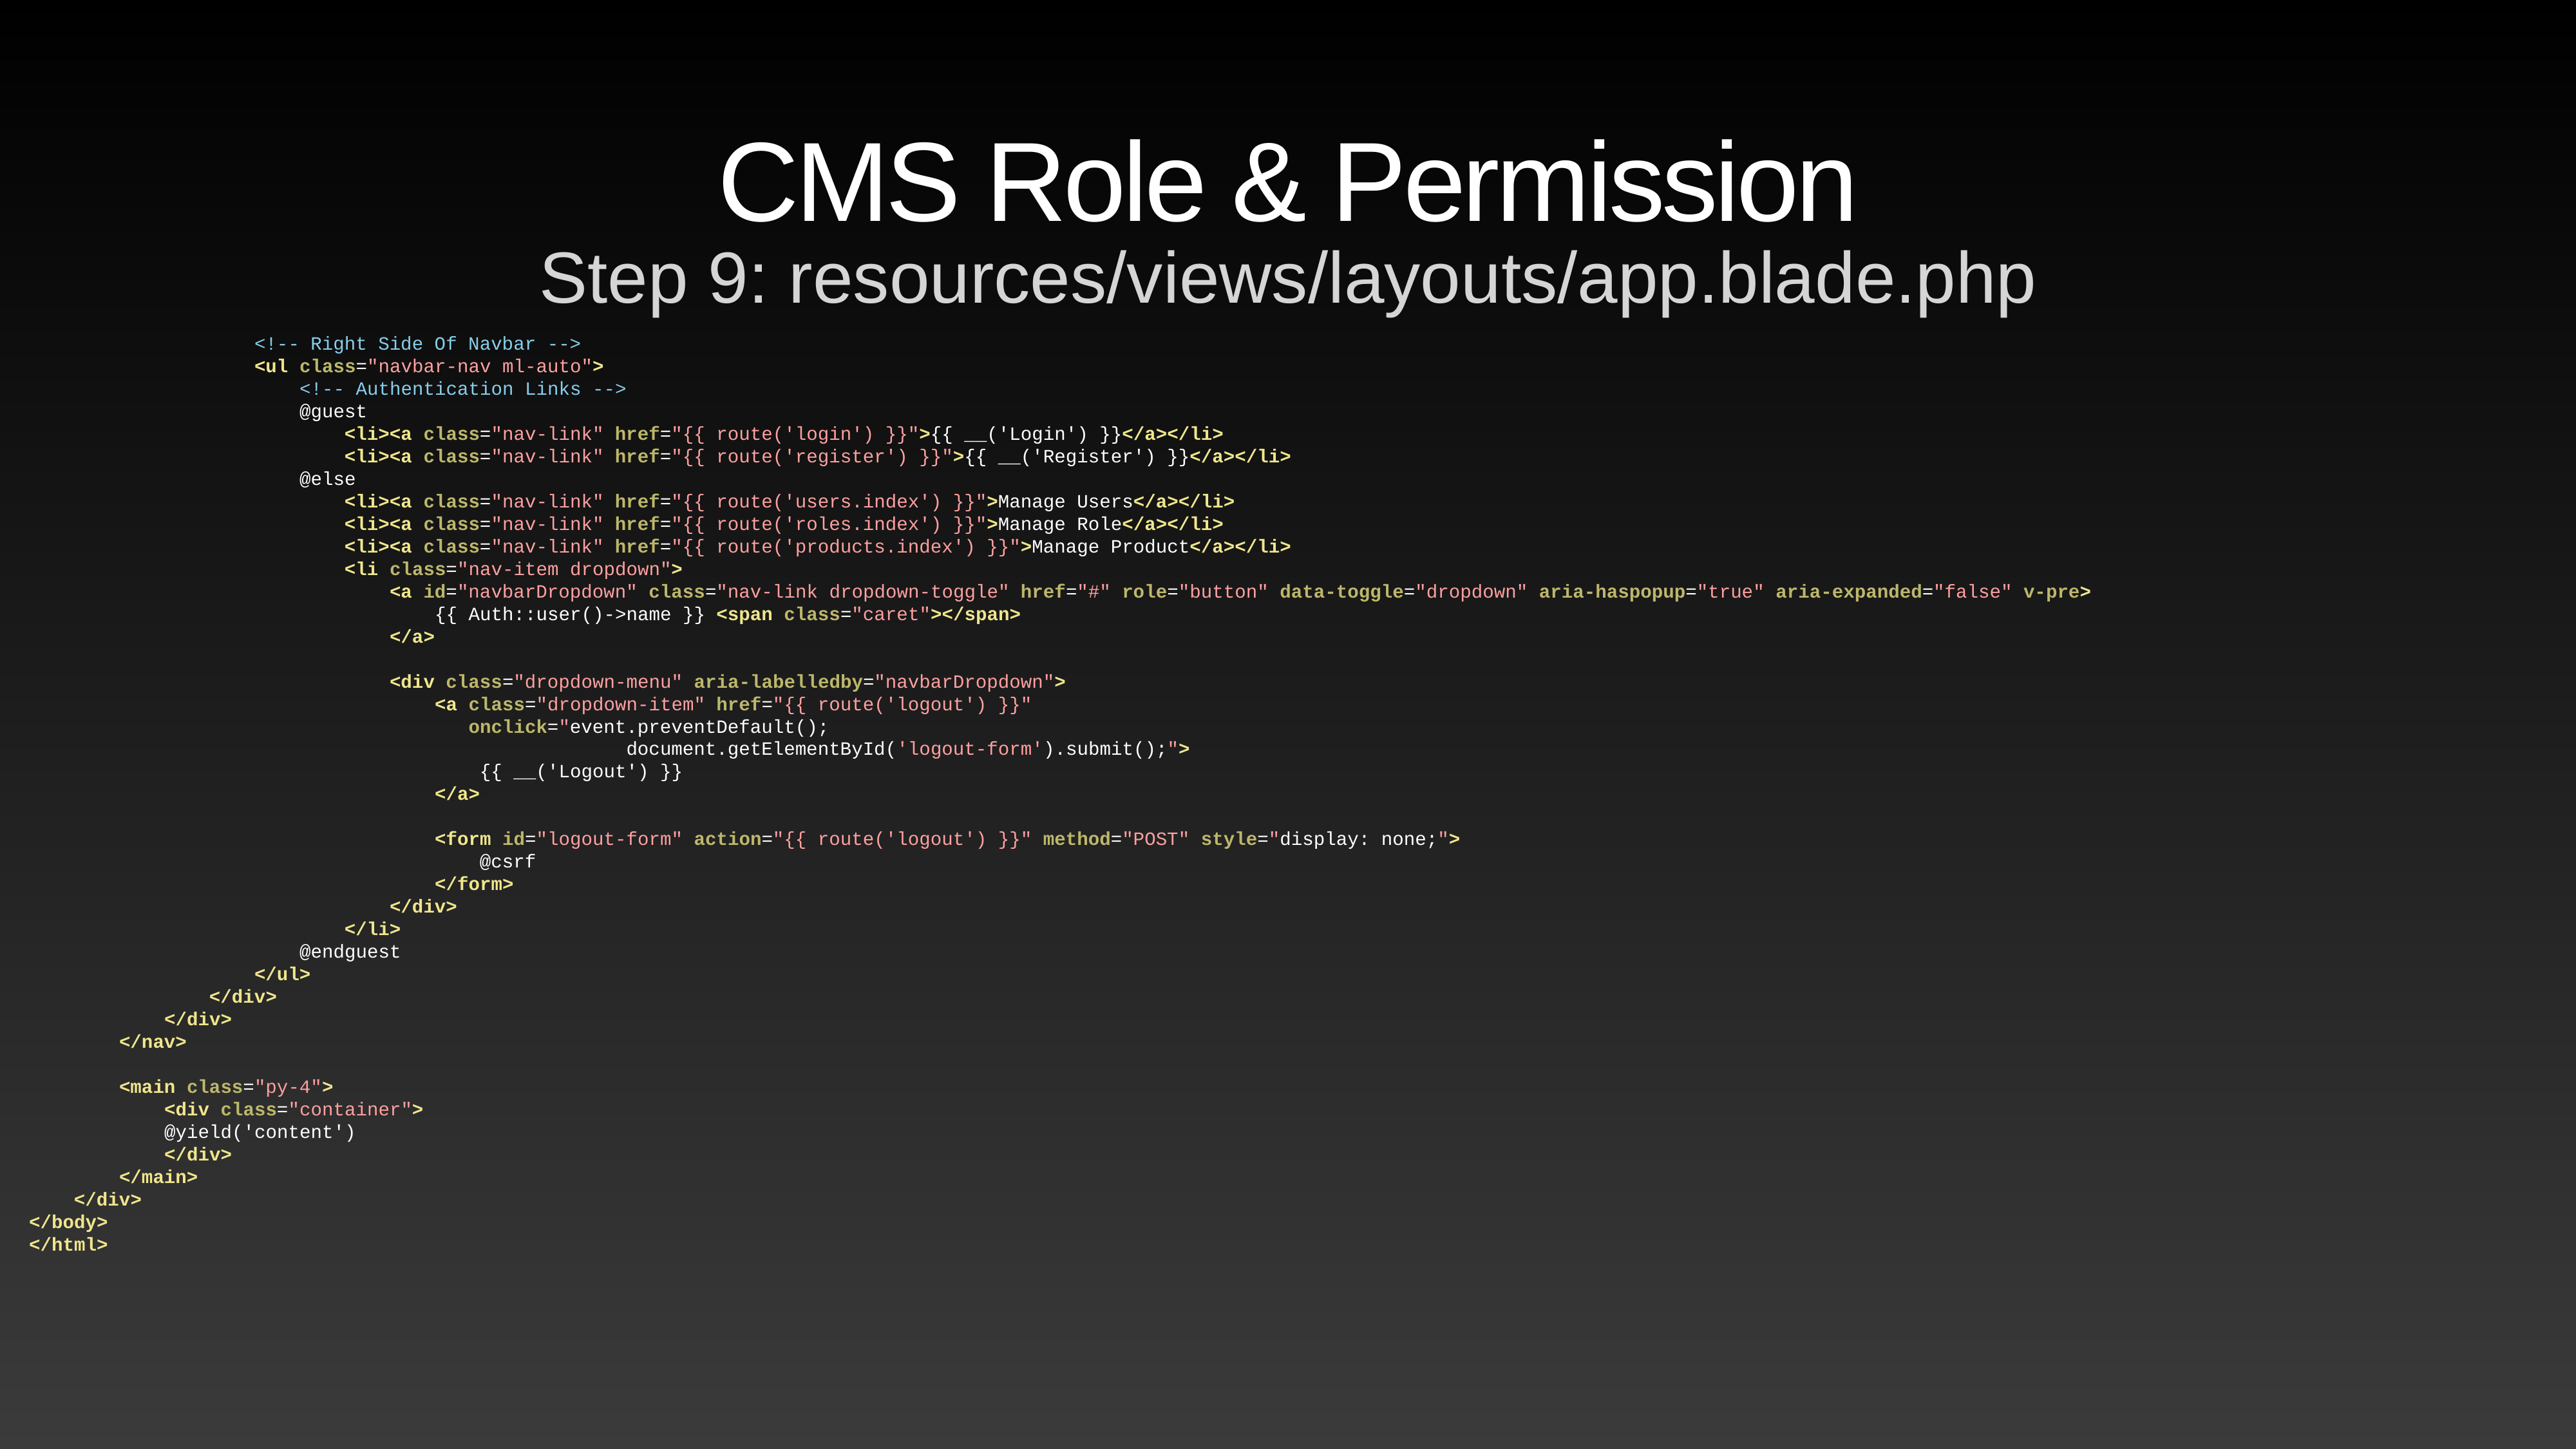

# CMS Role & Permission
Step 9: resources/views/layouts/app.blade.php
                    <!-- Right Side Of Navbar -->
                    <ul class="navbar-nav ml-auto">
                        <!-- Authentication Links -->
                        @guest
                            <li><a class="nav-link" href="{{ route('login') }}">{{ __('Login') }}</a></li>
                            <li><a class="nav-link" href="{{ route('register') }}">{{ __('Register') }}</a></li>
                        @else
                            <li><a class="nav-link" href="{{ route('users.index') }}">Manage Users</a></li>
                            <li><a class="nav-link" href="{{ route('roles.index') }}">Manage Role</a></li>
                            <li><a class="nav-link" href="{{ route('products.index') }}">Manage Product</a></li>
                            <li class="nav-item dropdown">
                                <a id="navbarDropdown" class="nav-link dropdown-toggle" href="#" role="button" data-toggle="dropdown" aria-haspopup="true" aria-expanded="false" v-pre>
                                    {{ Auth::user()->name }} <span class="caret"></span>
                                </a>

                                <div class="dropdown-menu" aria-labelledby="navbarDropdown">
                                    <a class="dropdown-item" href="{{ route('logout') }}"
                                       onclick="event.preventDefault();
                                                     document.getElementById('logout-form').submit();">
                                        {{ __('Logout') }}
                                    </a>

                                    <form id="logout-form" action="{{ route('logout') }}" method="POST" style="display: none;">
                                        @csrf
                                    </form>
                                </div>
                            </li>
                        @endguest
                    </ul>
                </div>
            </div>
        </nav>

        <main class="py-4">
            <div class="container">
            @yield('content')
            </div>
        </main>
    </div>
</body>
</html>